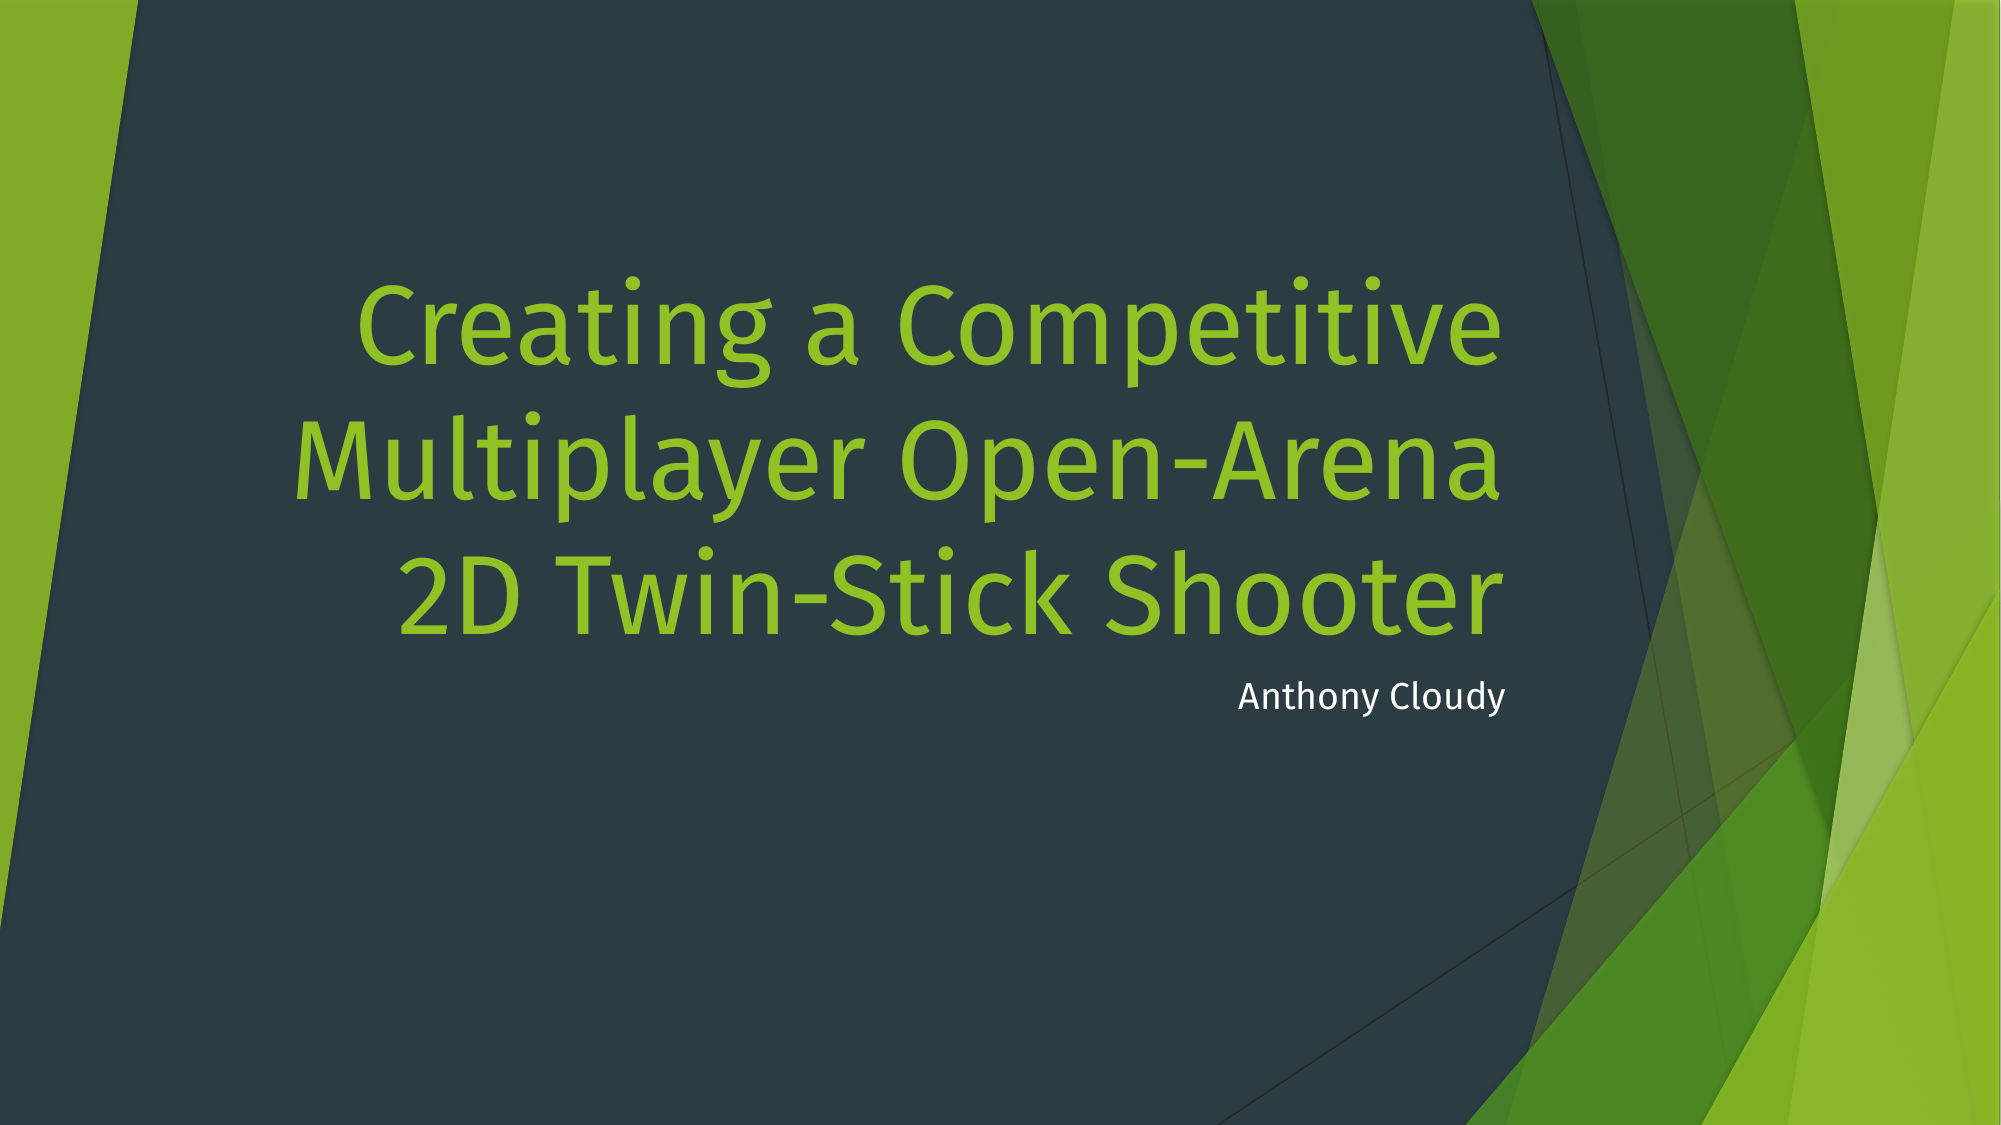

# Creating a Competitive Multiplayer Open-Arena 2D Twin-Stick Shooter
Anthony Cloudy